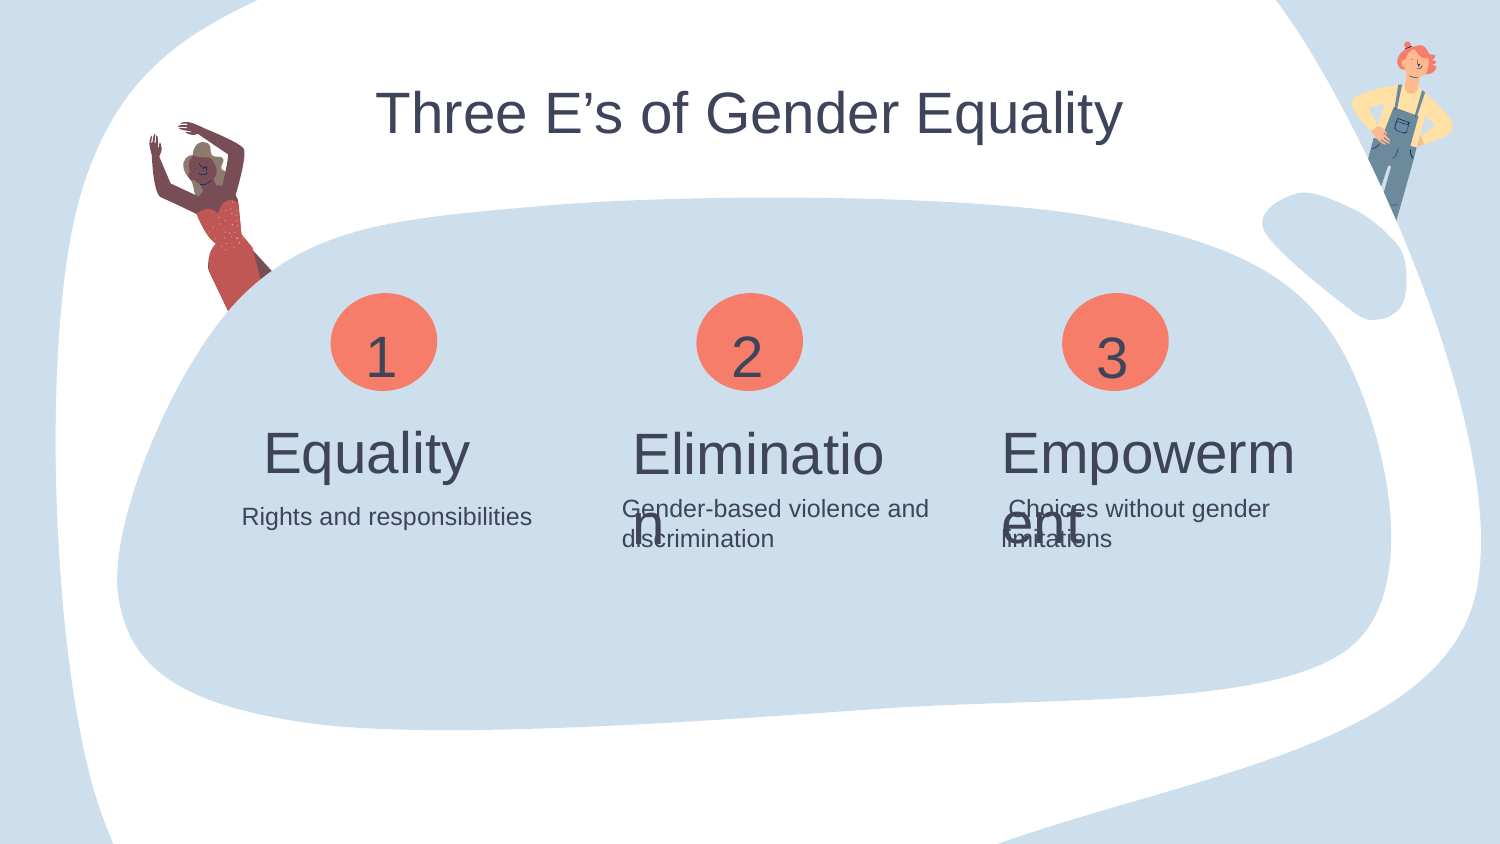

# Three E’s of Gender Equality

1
2
3
Empowerment
Equality
Elimination
 Choices without gender limitations
Gender-based violence and discrimination
Rights and responsibilities